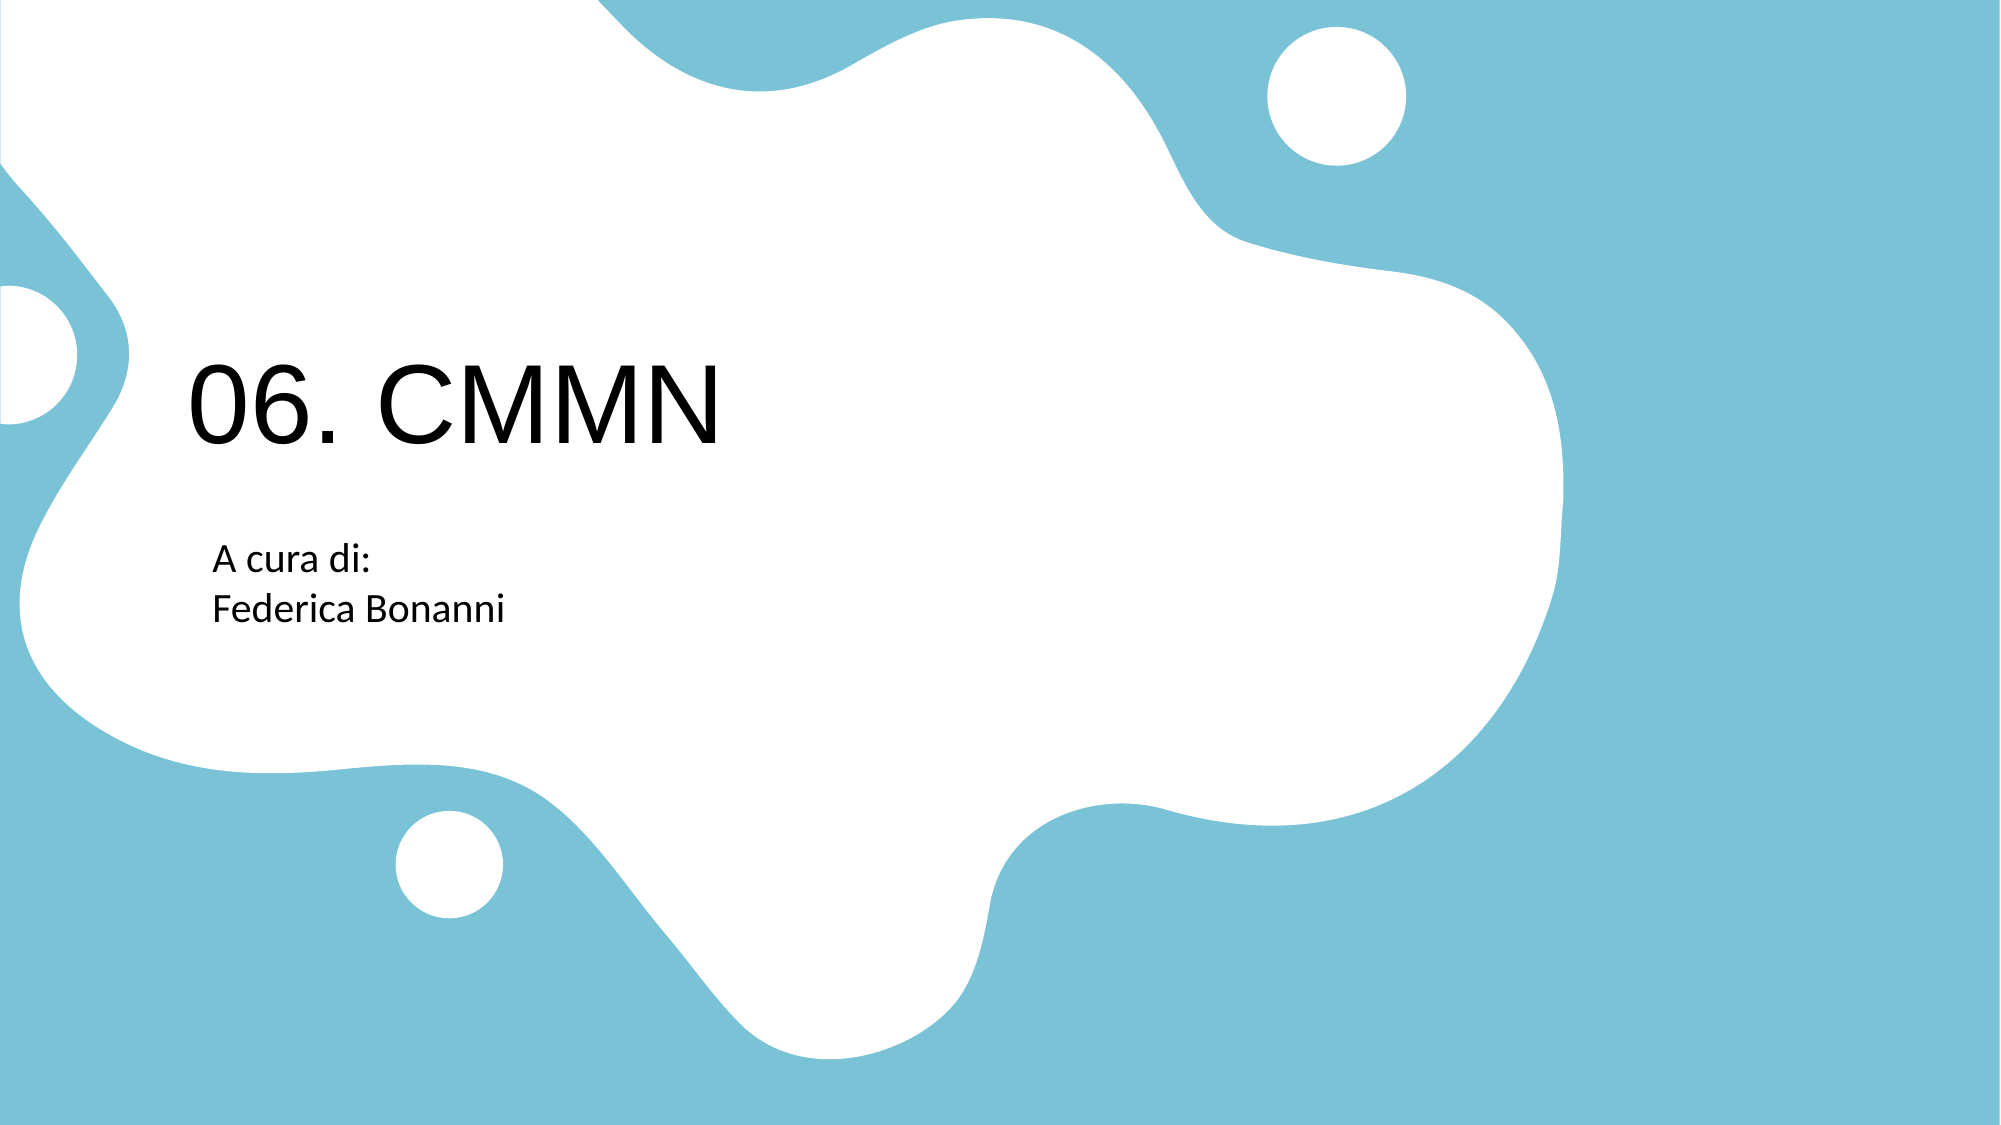

# 06. CMMN
A cura di:
Federica Bonanni